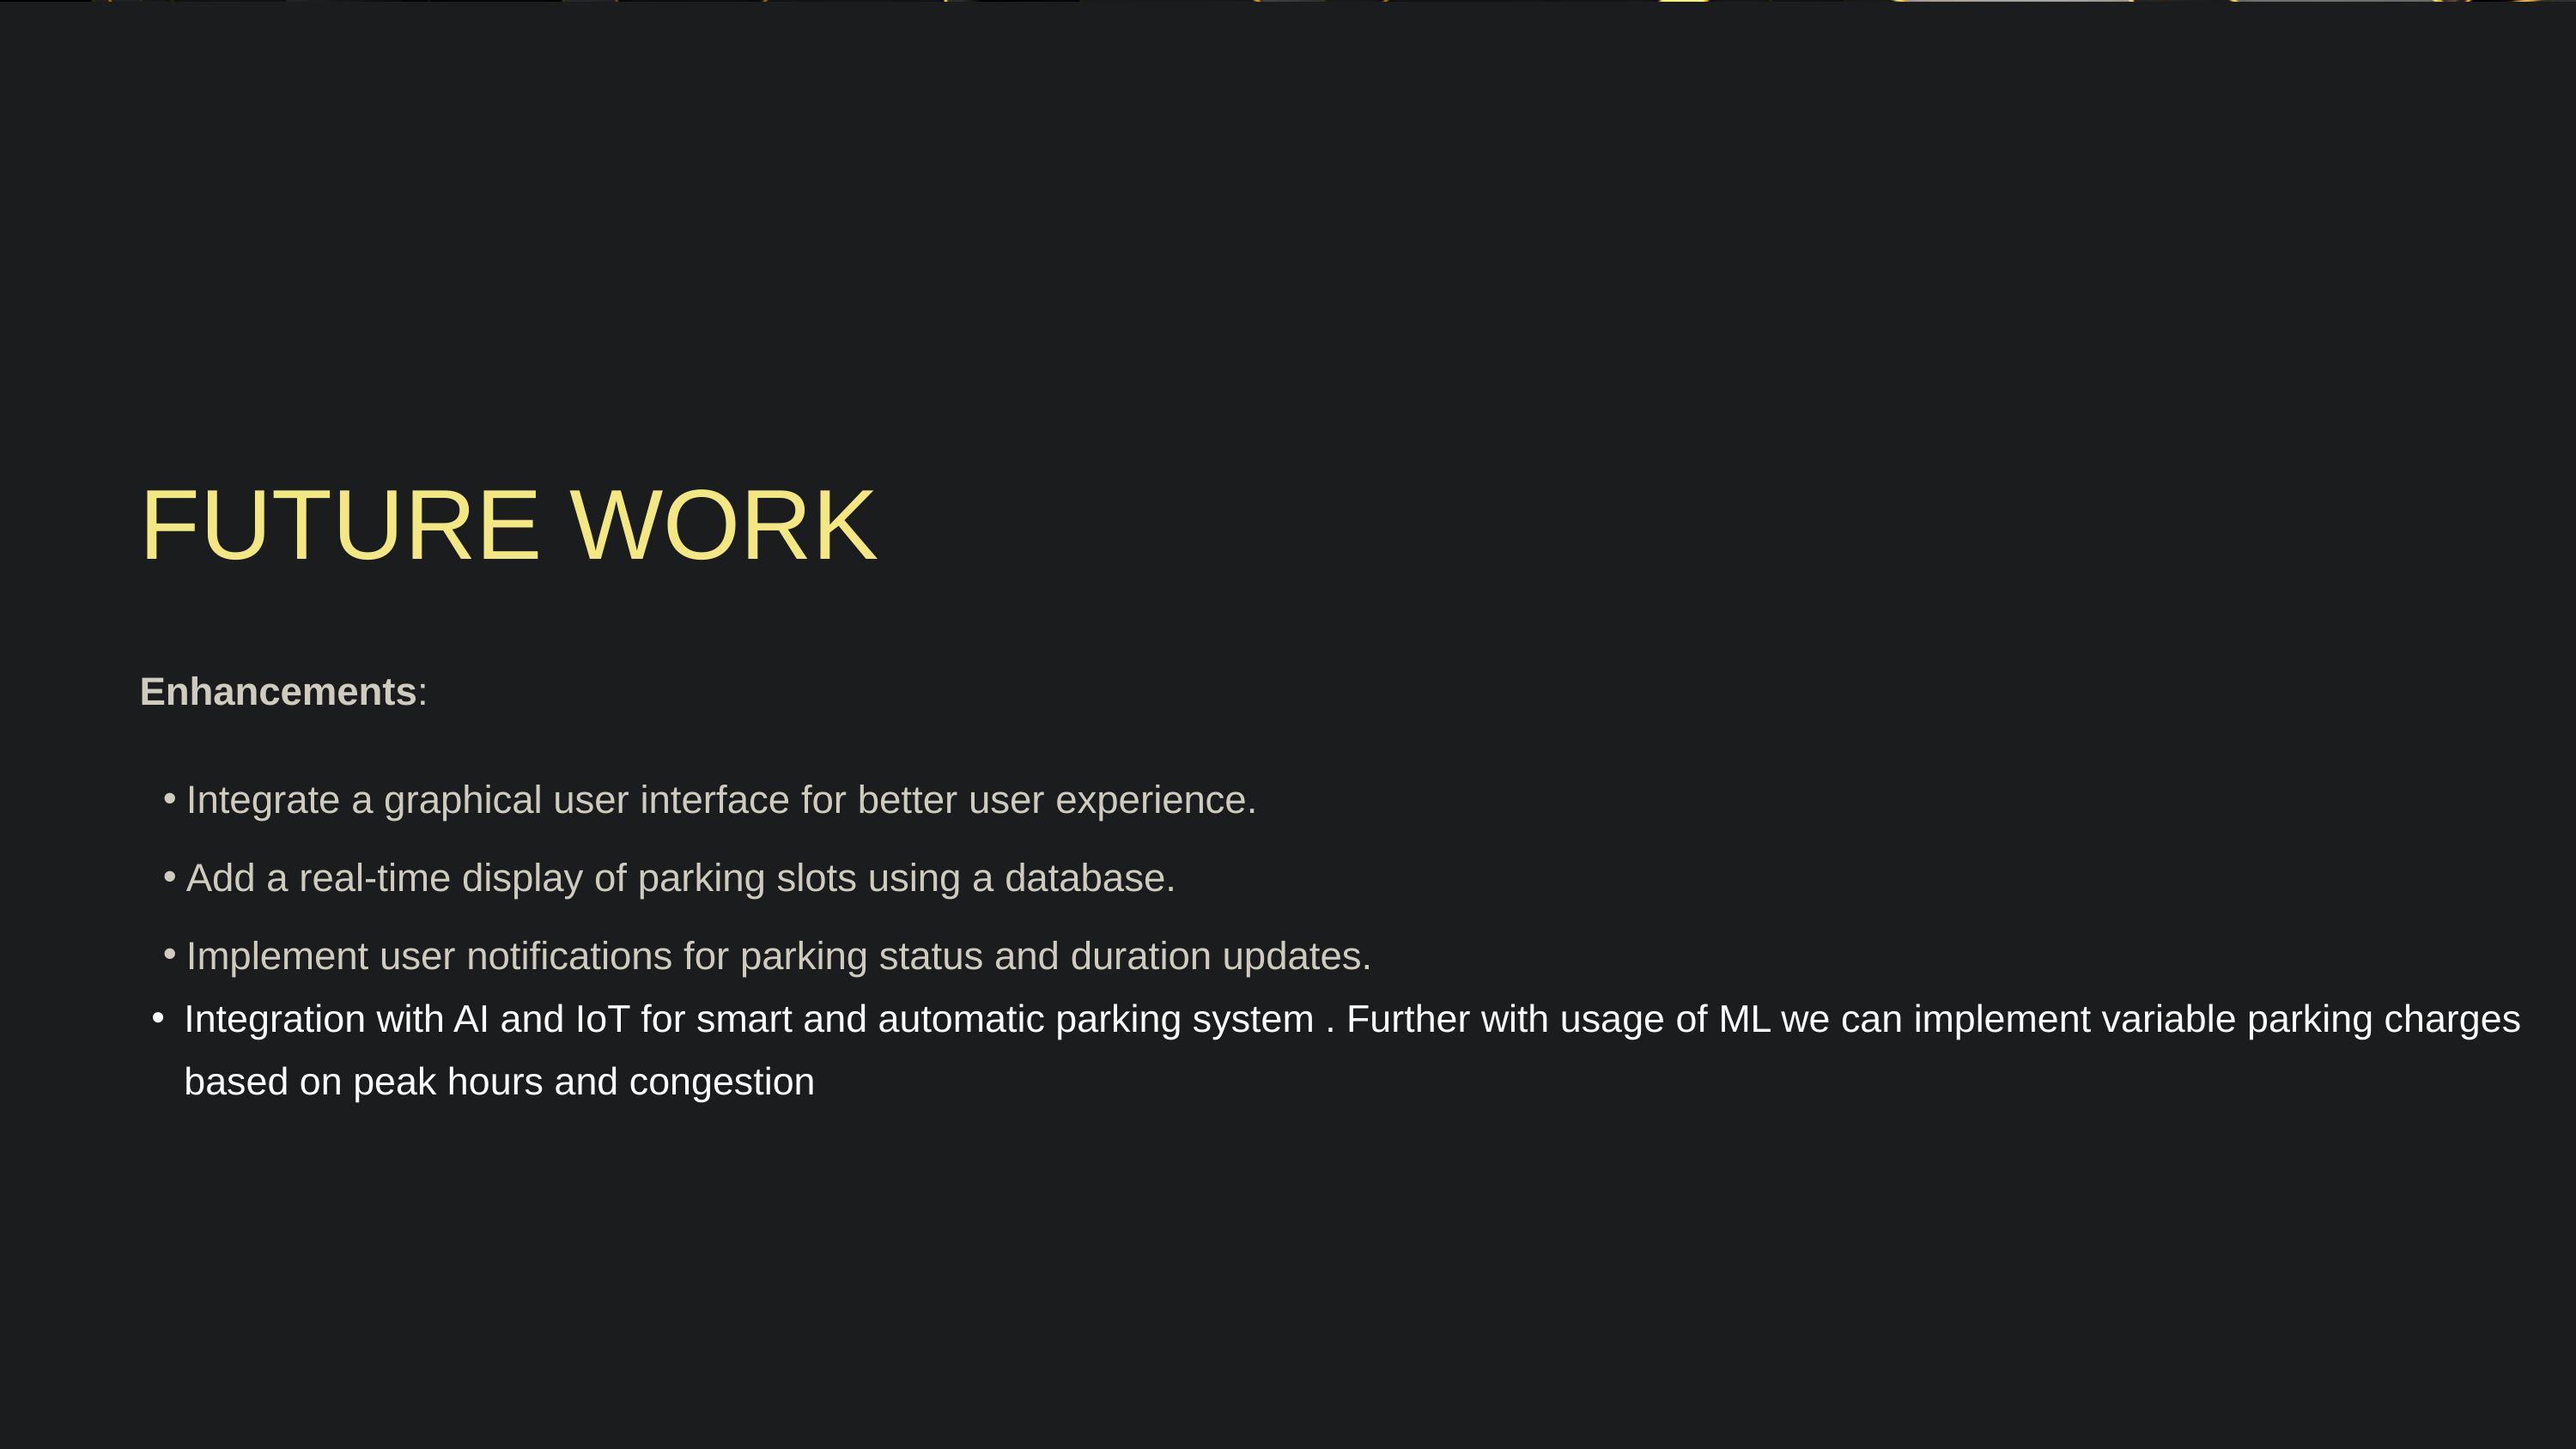

FUTURE WORK
Enhancements:
Integrate a graphical user interface for better user experience.
Add a real-time display of parking slots using a database.
Implement user notifications for parking status and duration updates.
Integration with AI and IoT for smart and automatic parking system . Further with usage of ML we can implement variable parking charges based on peak hours and congestion